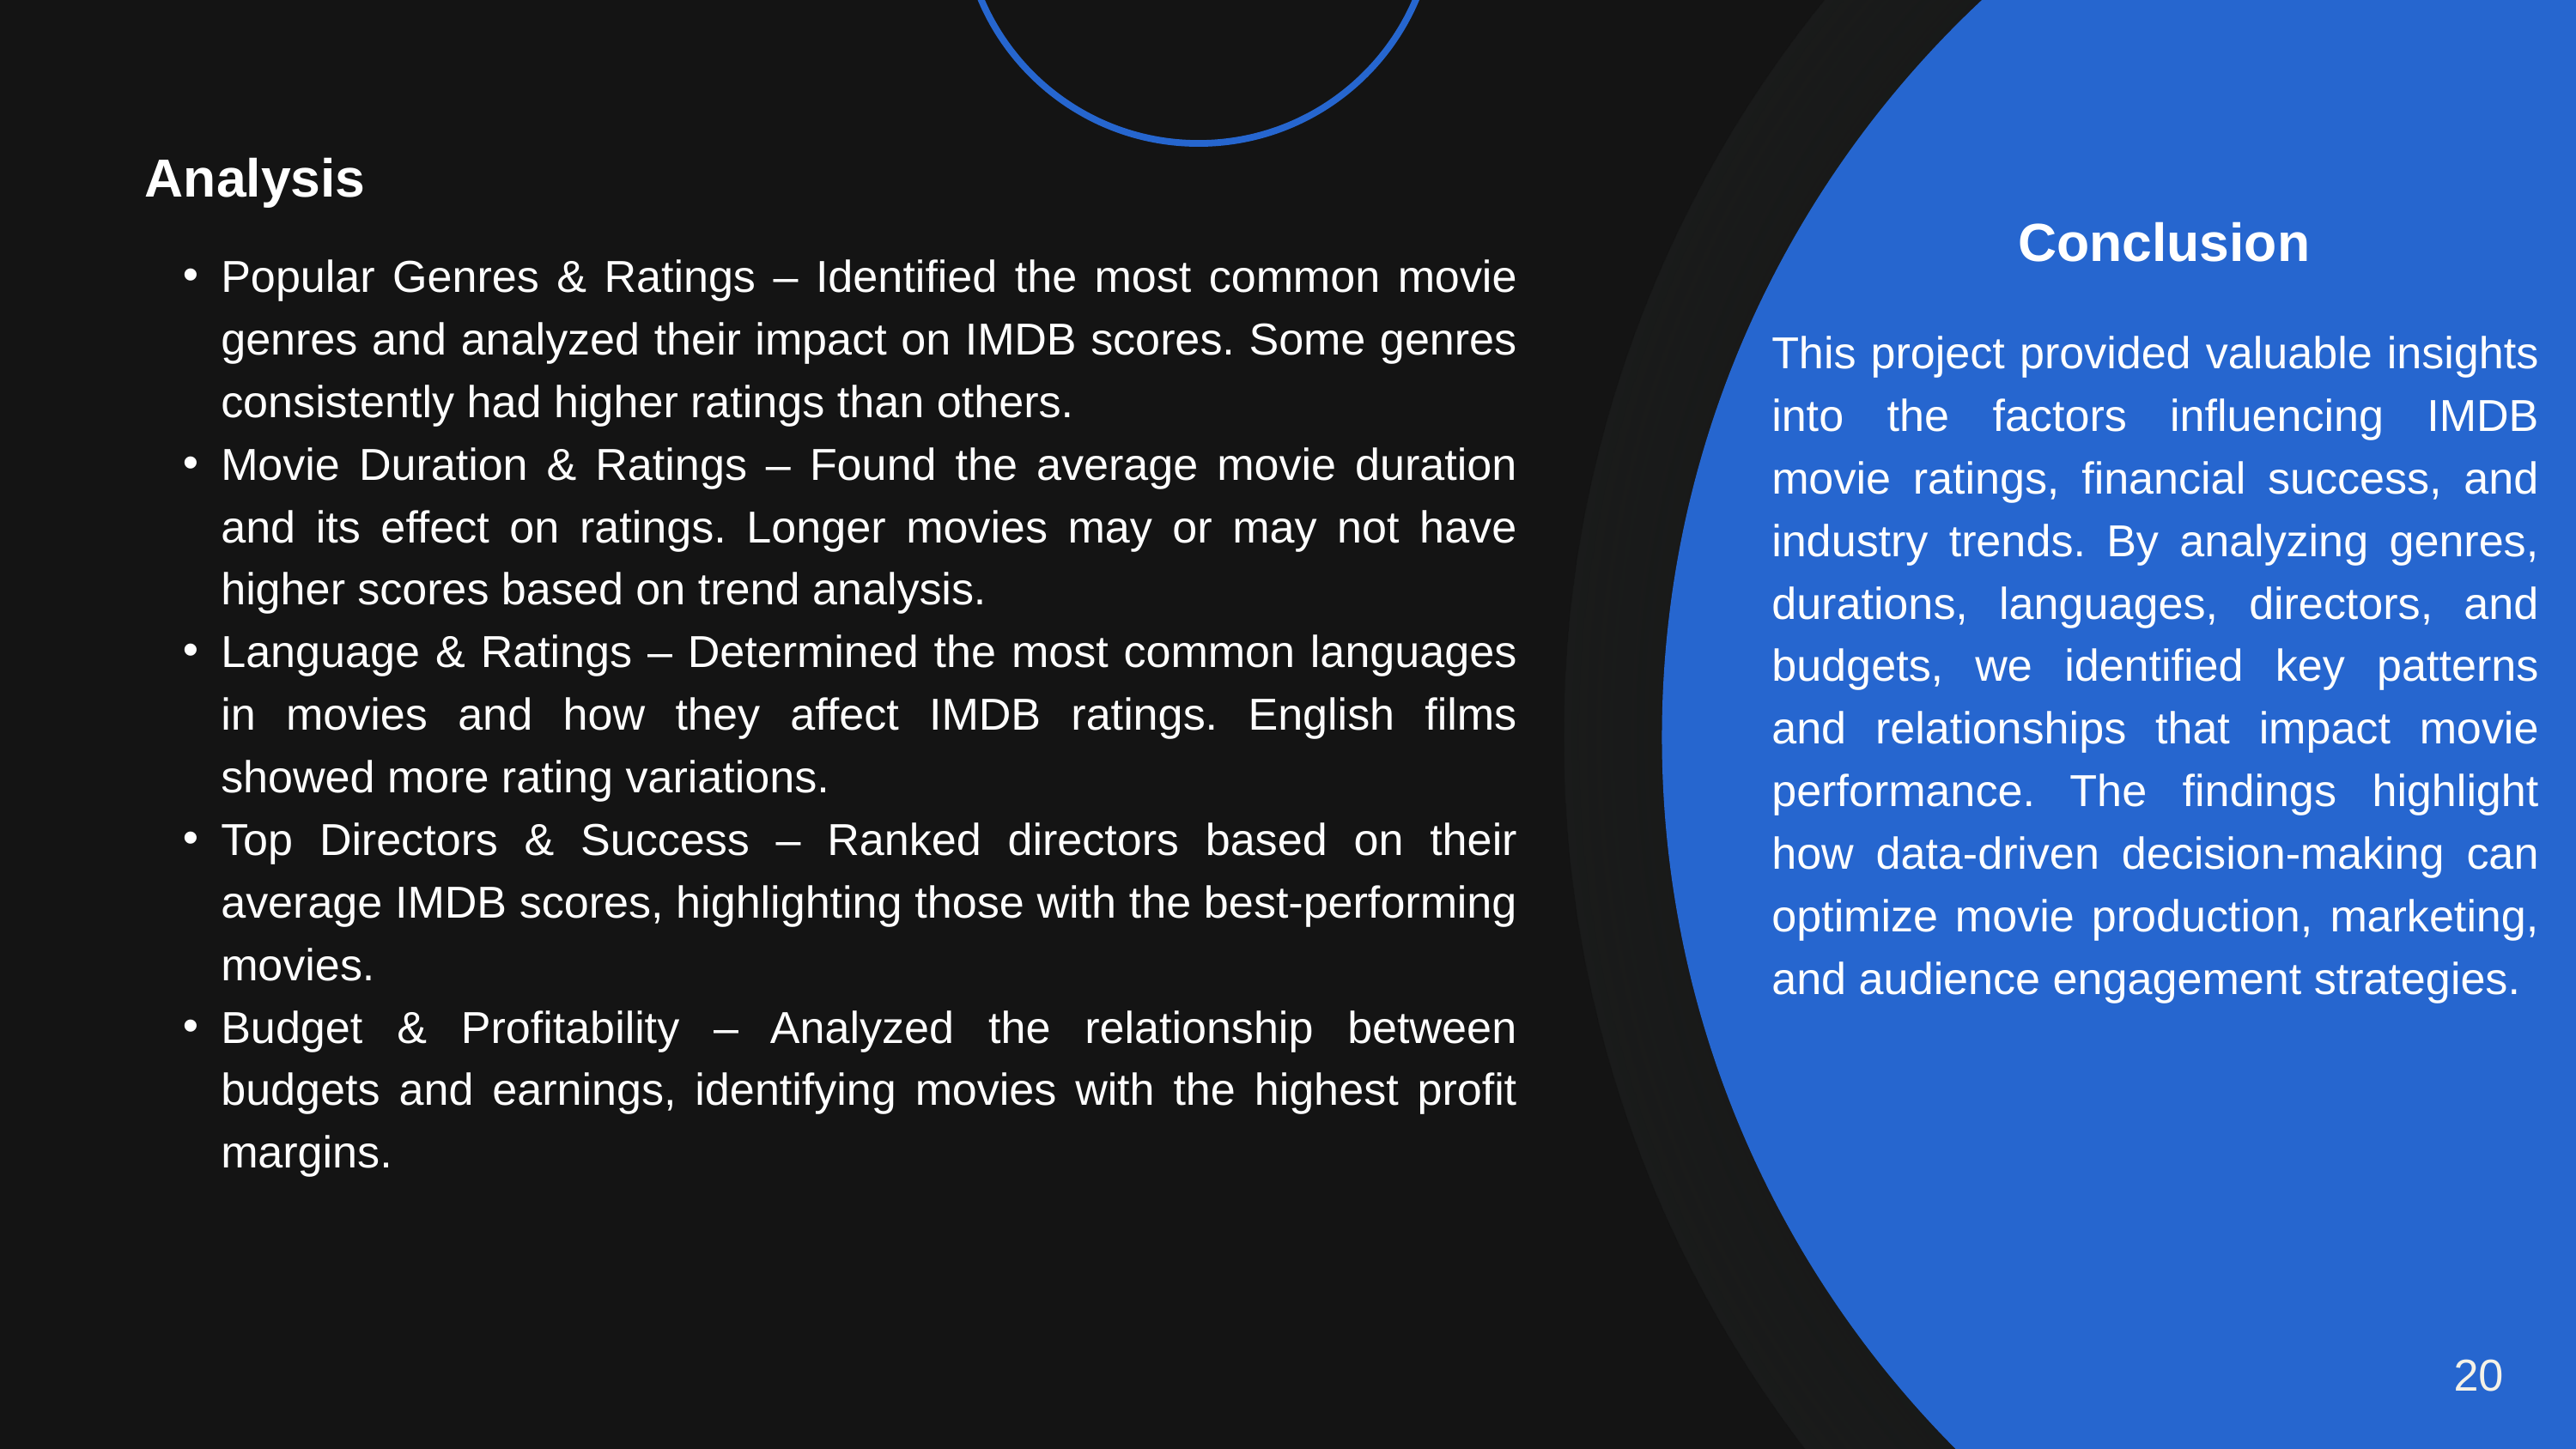

Analysis
Conclusion
Popular Genres & Ratings – Identified the most common movie genres and analyzed their impact on IMDB scores. Some genres consistently had higher ratings than others.
Movie Duration & Ratings – Found the average movie duration and its effect on ratings. Longer movies may or may not have higher scores based on trend analysis.
Language & Ratings – Determined the most common languages in movies and how they affect IMDB ratings. English films showed more rating variations.
Top Directors & Success – Ranked directors based on their average IMDB scores, highlighting those with the best-performing movies.
Budget & Profitability – Analyzed the relationship between budgets and earnings, identifying movies with the highest profit margins.

This project provided valuable insights into the factors influencing IMDB movie ratings, financial success, and industry trends. By analyzing genres, durations, languages, directors, and budgets, we identified key patterns and relationships that impact movie performance. The findings highlight how data-driven decision-making can optimize movie production, marketing, and audience engagement strategies.

20